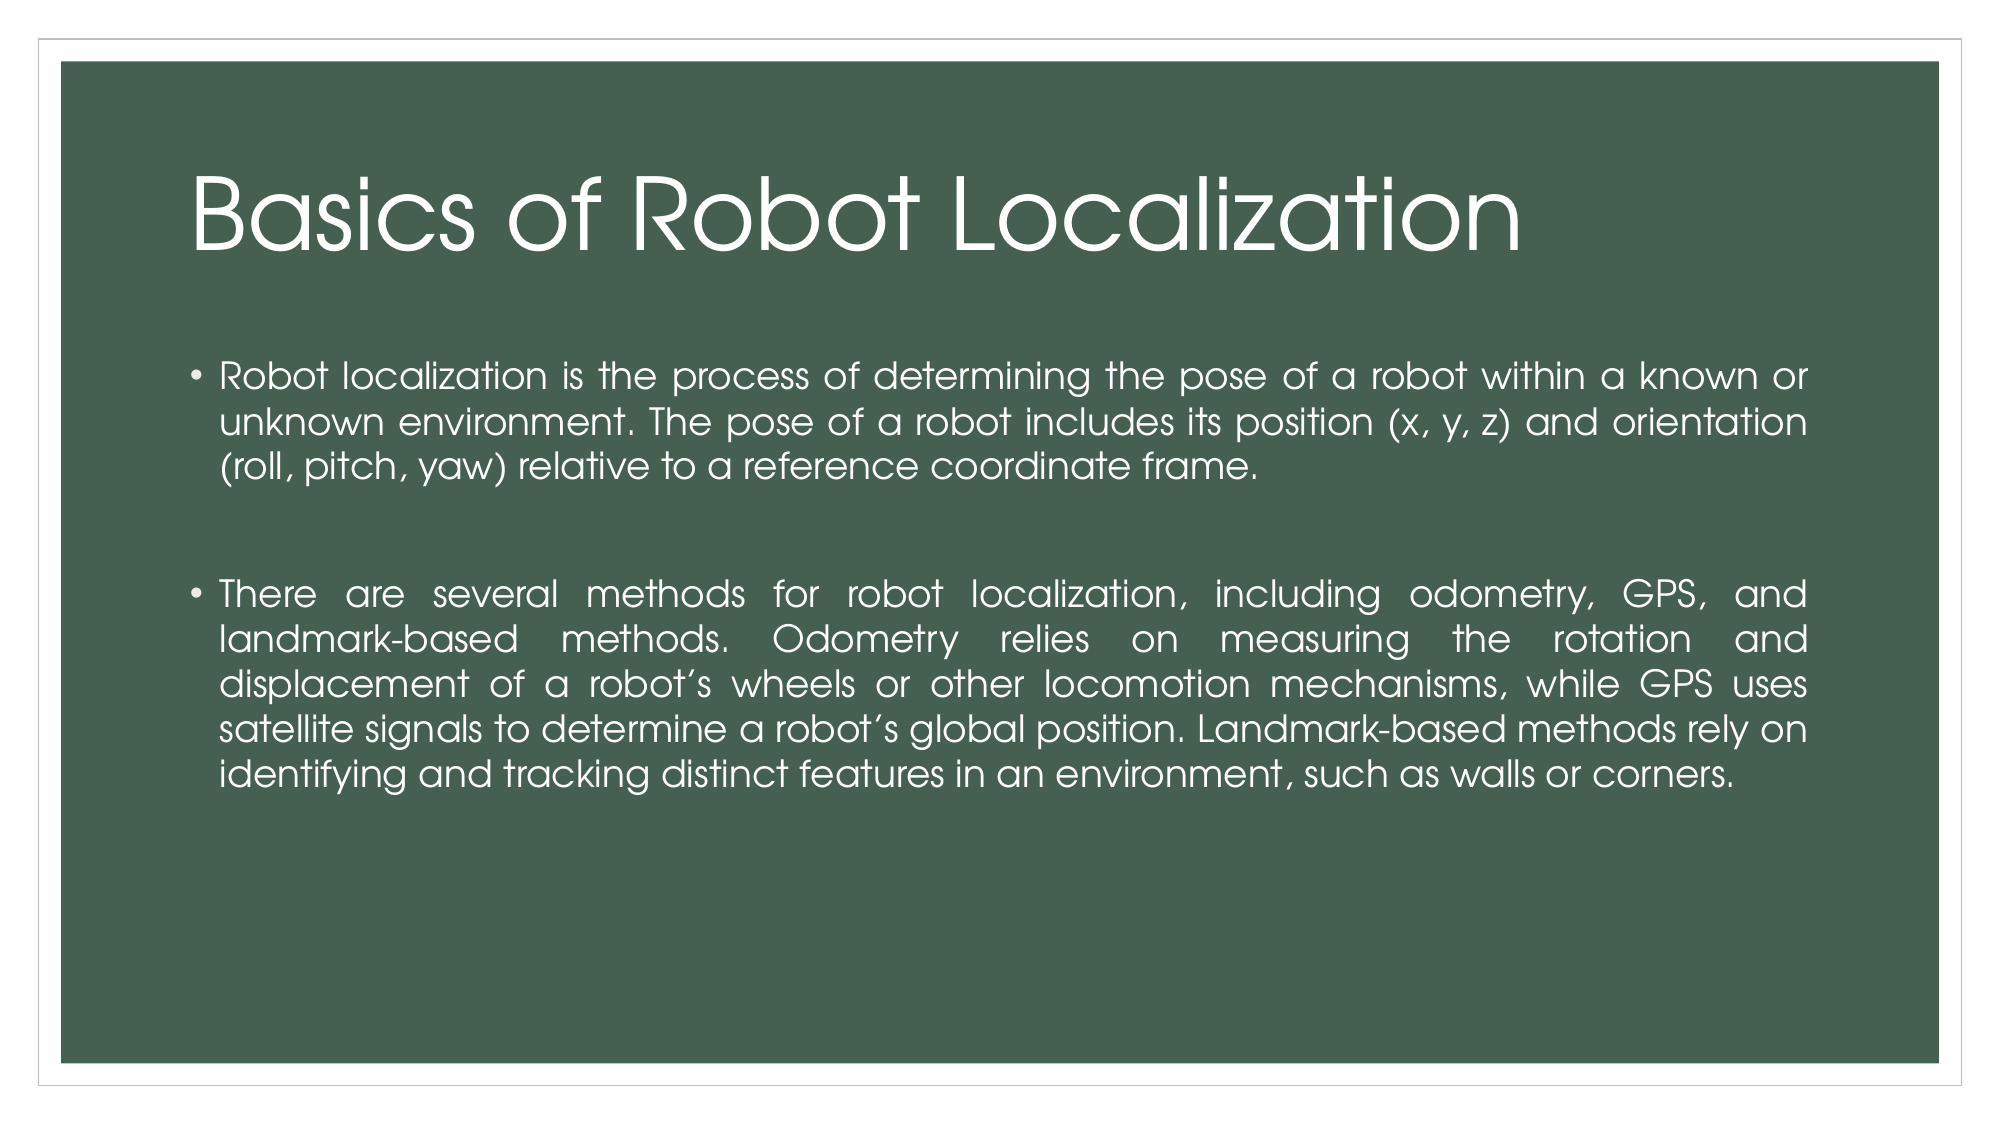

# Basics of Robot Localization
Robot localization is the process of determining the pose of a robot within a known or unknown environment. The pose of a robot includes its position (x, y, z) and orientation (roll, pitch, yaw) relative to a reference coordinate frame.

There are several methods for robot localization, including odometry, GPS, and landmark-based methods. Odometry relies on measuring the rotation and displacement of a robot’s wheels or other locomotion mechanisms, while GPS uses satellite signals to determine a robot’s global position. Landmark-based methods rely on identifying and tracking distinct features in an environment, such as walls or corners.